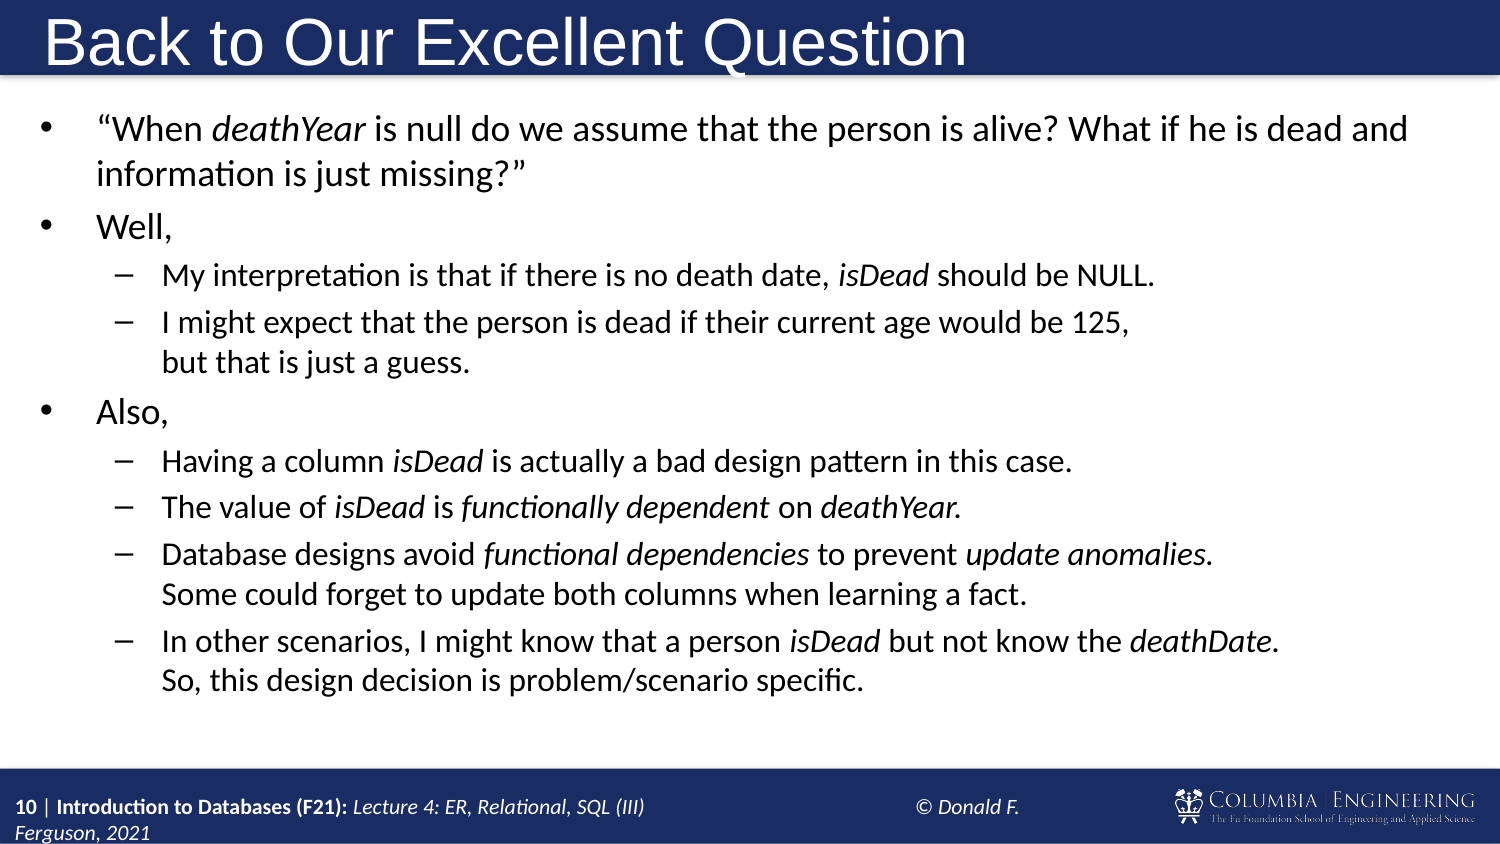

# Back to Our Excellent Question
“When deathYear is null do we assume that the person is alive? What if he is dead and information is just missing?”
Well,
My interpretation is that if there is no death date, isDead should be NULL.
I might expect that the person is dead if their current age would be 125,
but that is just a guess.
Also,
Having a column isDead is actually a bad design pattern in this case.
The value of isDead is functionally dependent on deathYear.
Database designs avoid functional dependencies to prevent update anomalies.
Some could forget to update both columns when learning a fact.
In other scenarios, I might know that a person isDead but not know the deathDate.
So, this design decision is problem/scenario specific.